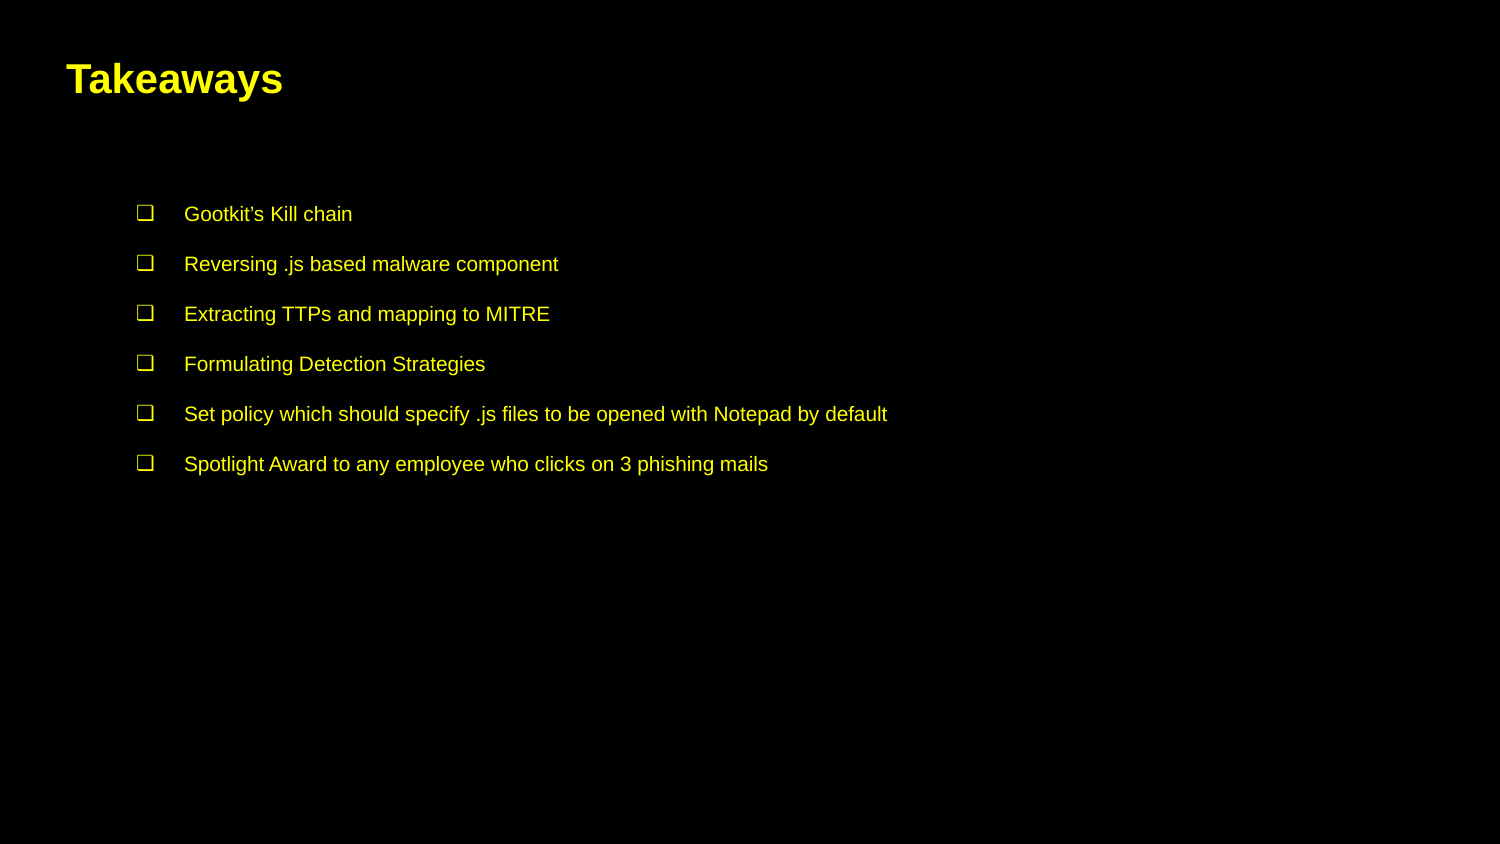

# Takeaways
Gootkit’s Kill chain
Reversing .js based malware component
Extracting TTPs and mapping to MITRE
Formulating Detection Strategies
Set policy which should specify .js files to be opened with Notepad by default
Spotlight Award to any employee who clicks on 3 phishing mails